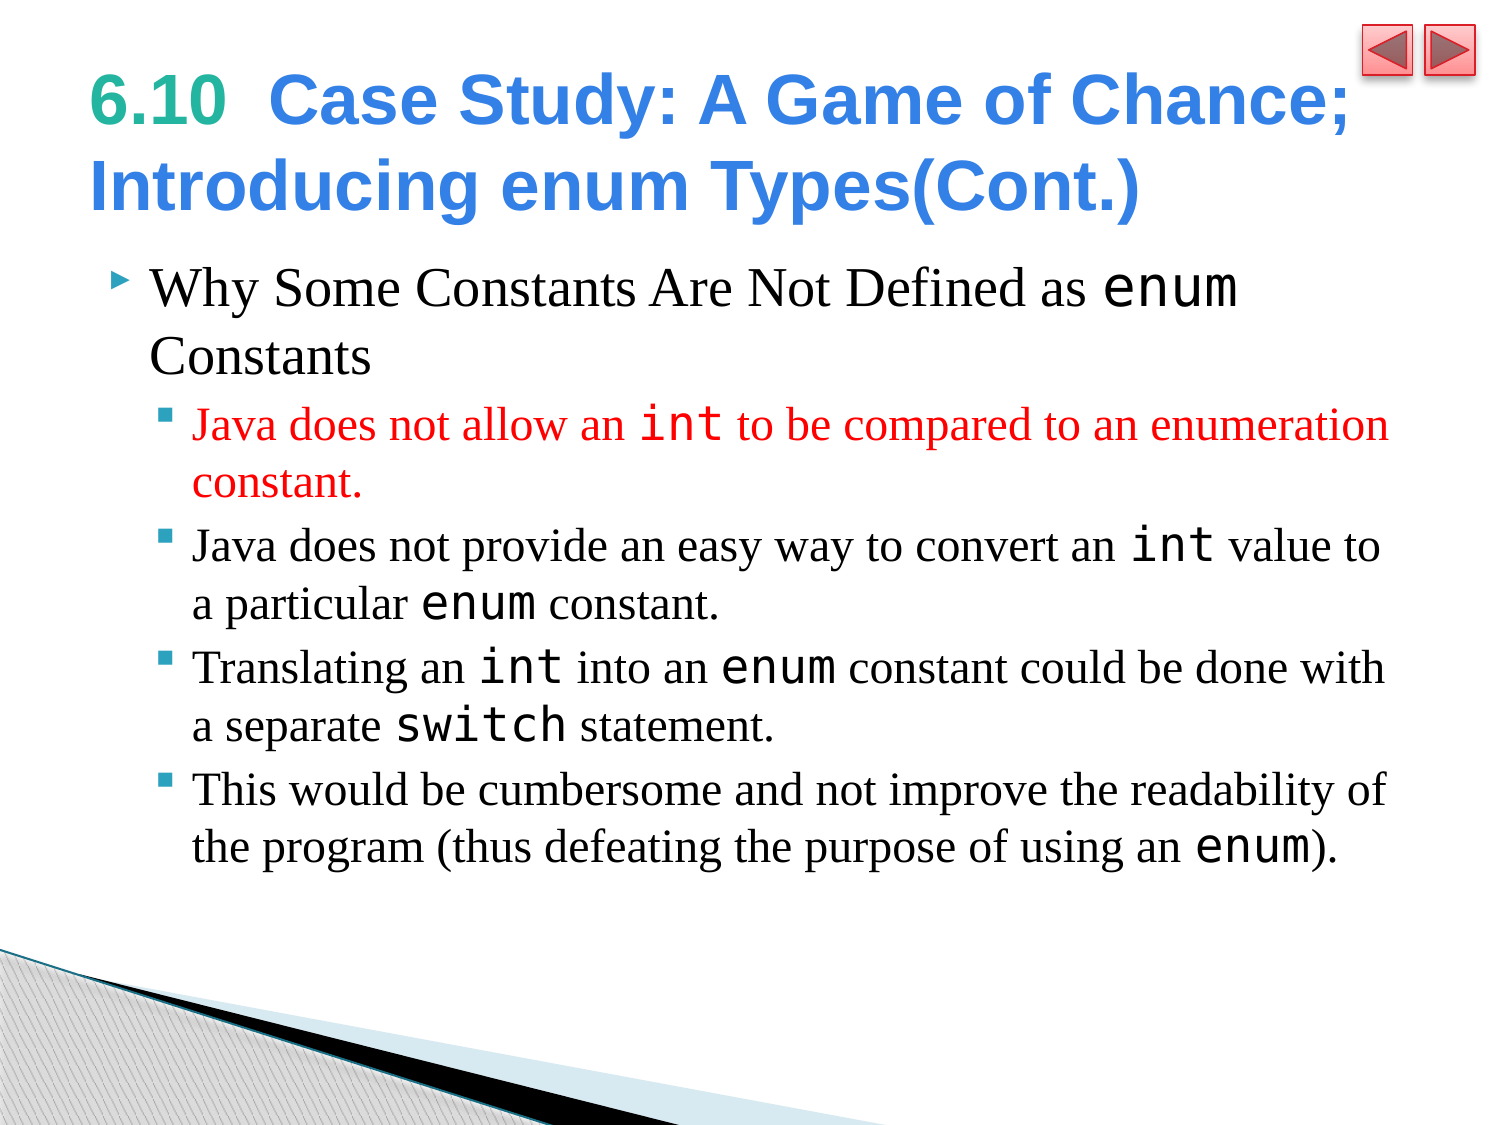

# 6.10  Case Study: A Game of Chance; Introducing enum Types(Cont.)
Why Some Constants Are Not Defined as enum Constants
Java does not allow an int to be compared to an enumeration constant.
Java does not provide an easy way to convert an int value to a particular enum constant.
Translating an int into an enum constant could be done with a separate switch statement.
This would be cumbersome and not improve the readability of the program (thus defeating the purpose of using an enum).